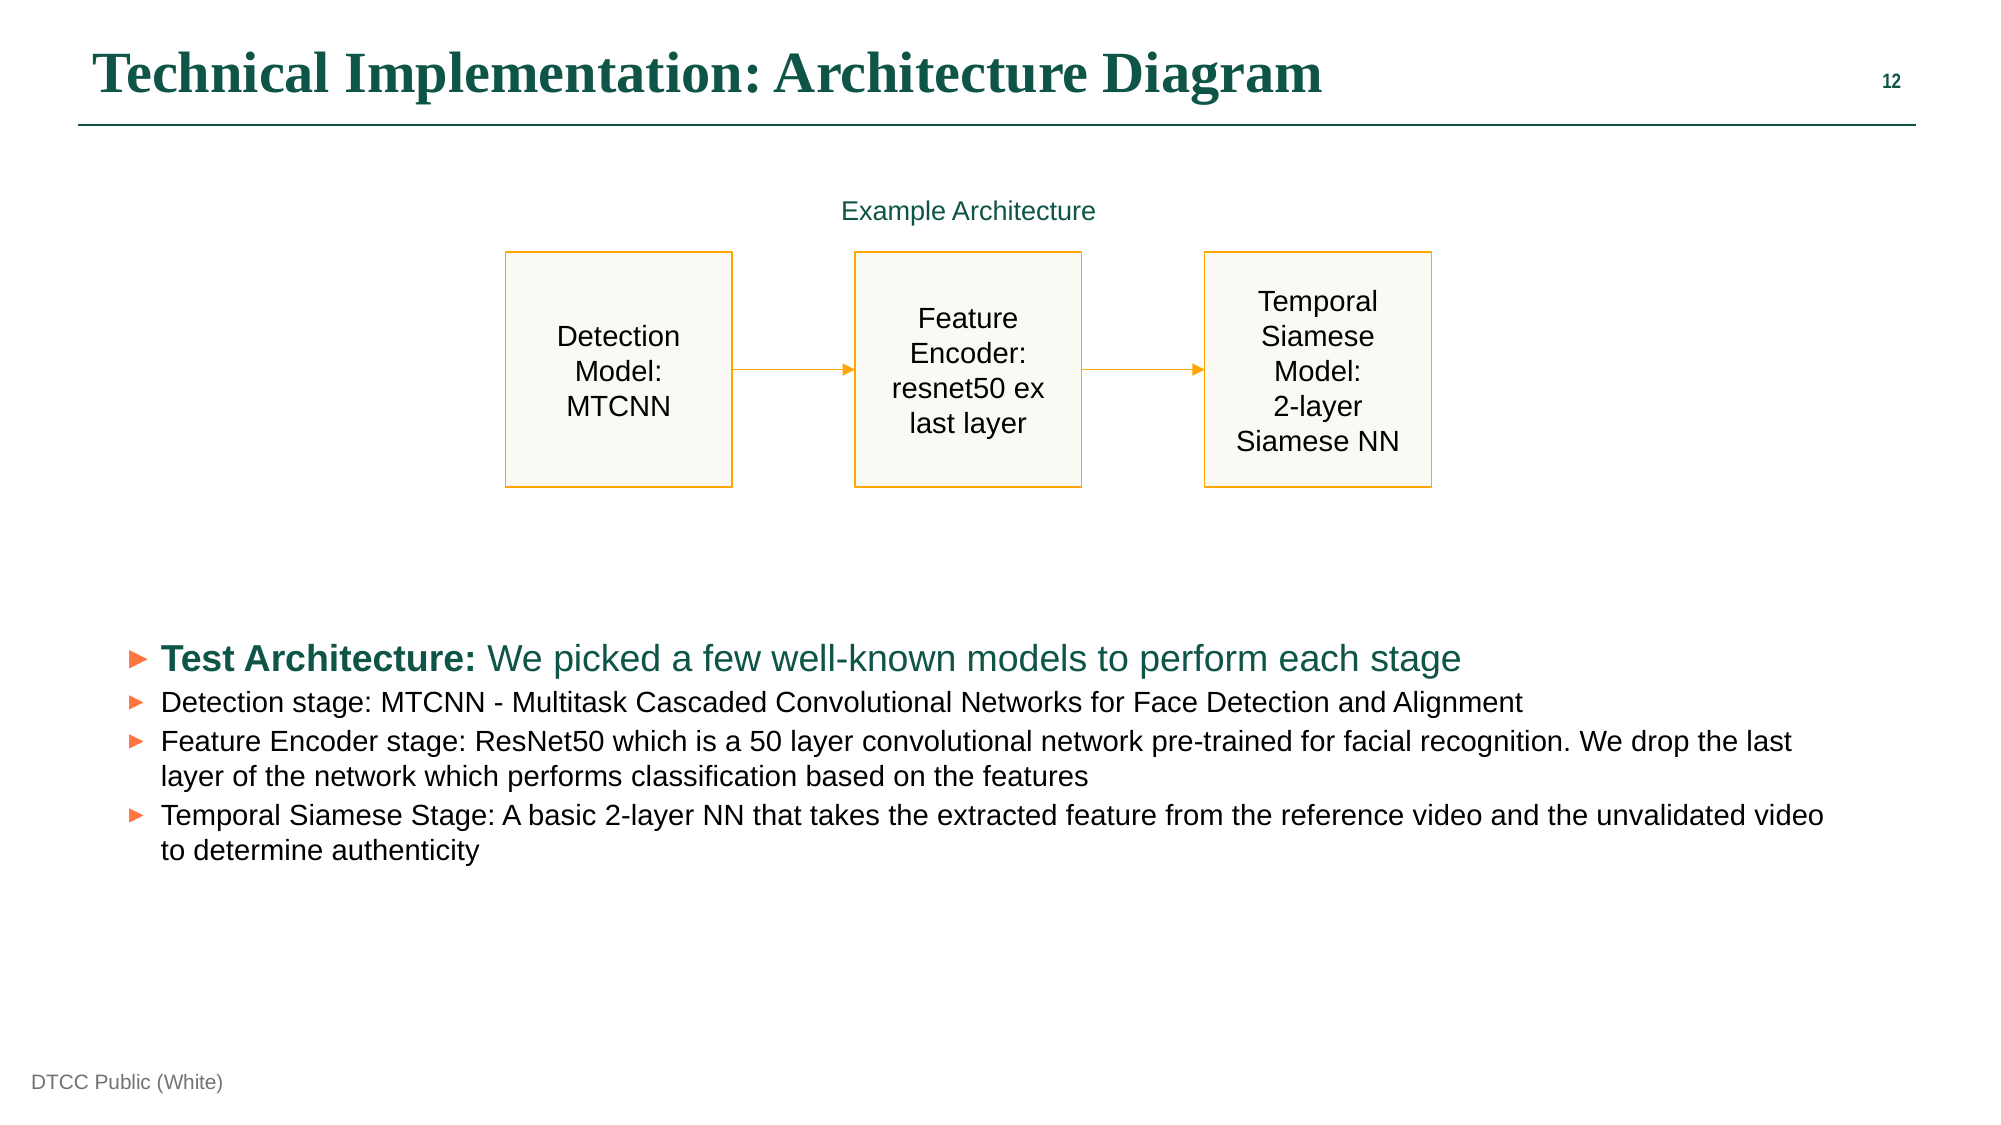

Technical Implementation: Architecture Diagram
Example Architecture
Detection Model: MTCNN
Feature Encoder:
resnet50 ex last layer
Temporal Siamese Model:
2-layer Siamese NN
Test Architecture: We picked a few well-known models to perform each stage
Detection stage: MTCNN - Multitask Cascaded Convolutional Networks for Face Detection and Alignment
Feature Encoder stage: ResNet50 which is a 50 layer convolutional network pre-trained for facial recognition. We drop the last layer of the network which performs classification based on the features
Temporal Siamese Stage: A basic 2-layer NN that takes the extracted feature from the reference video and the unvalidated video to determine authenticity